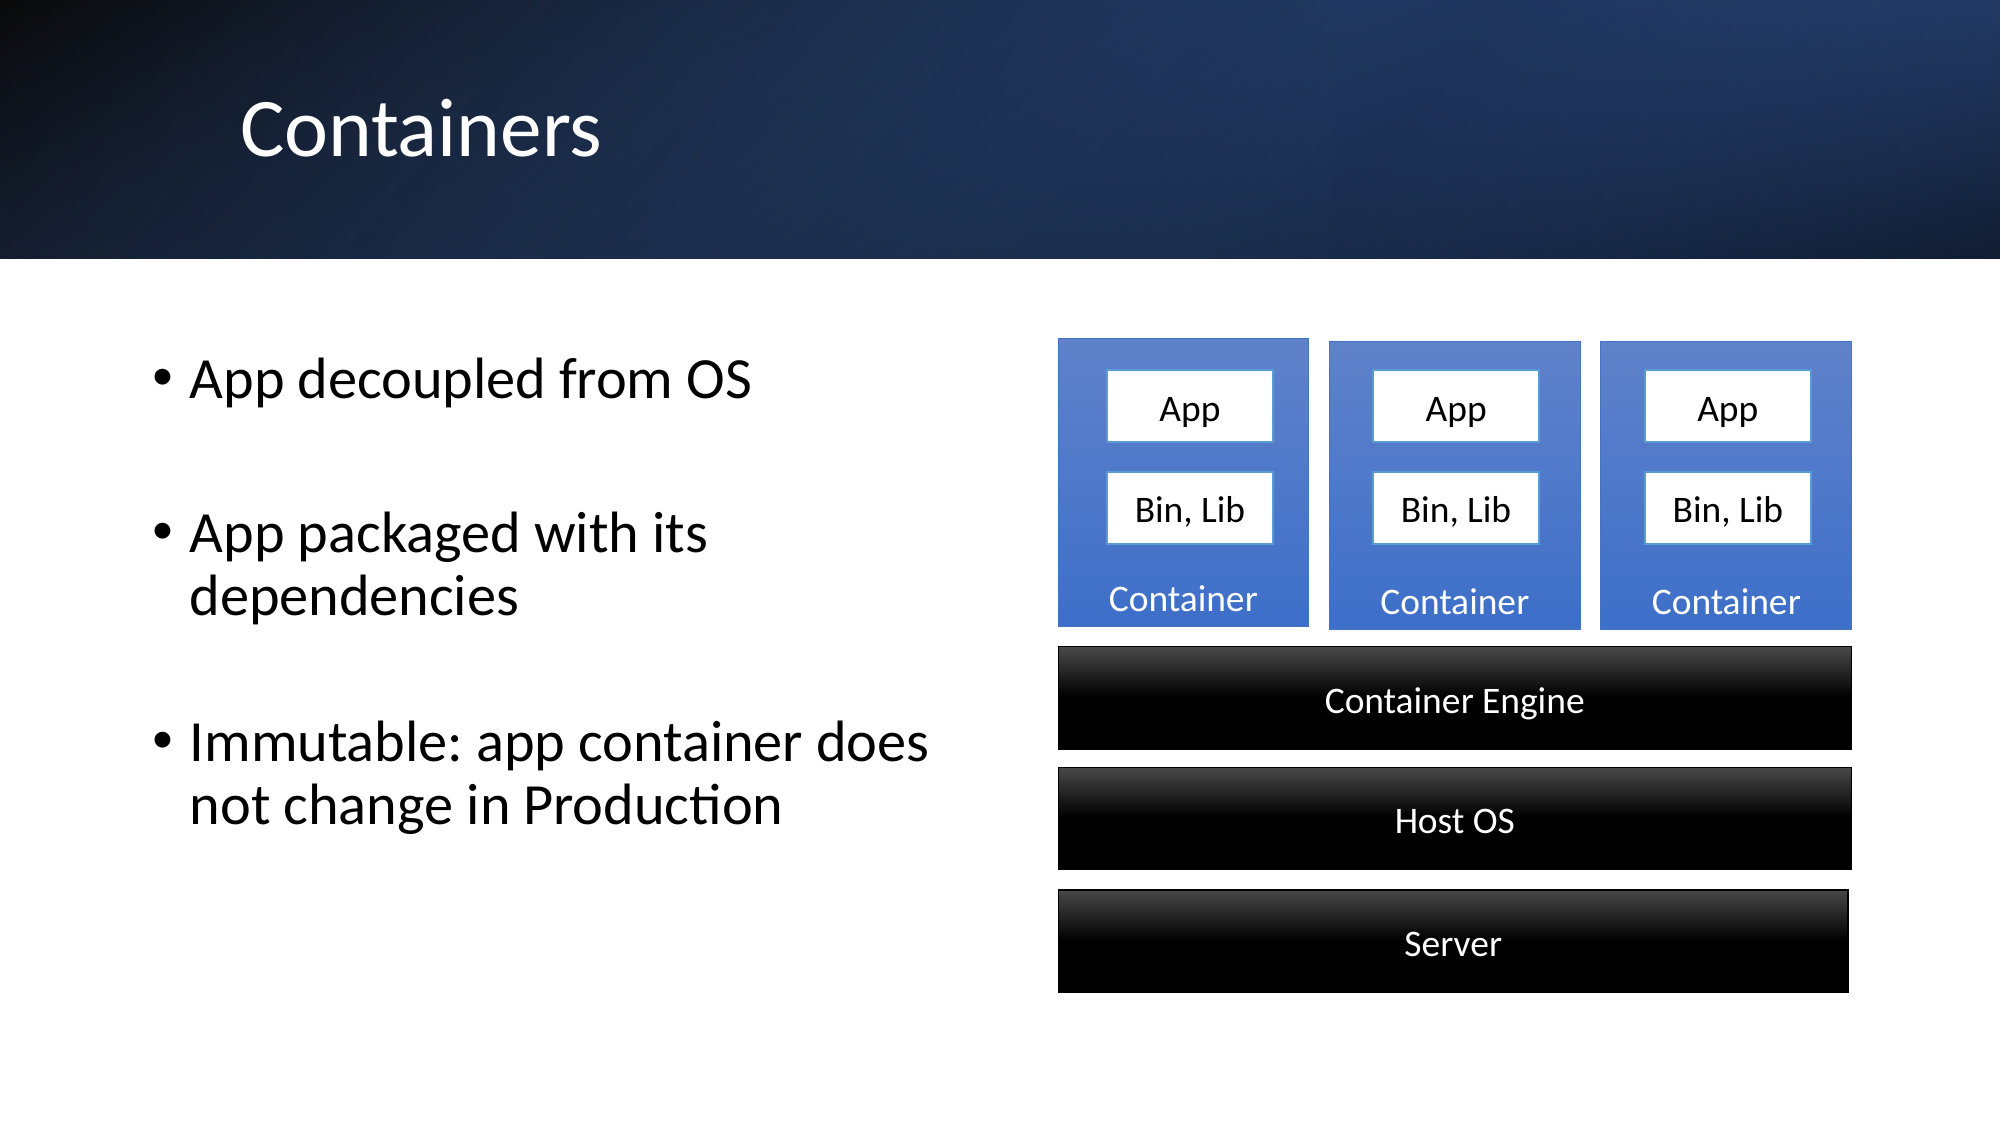

# Containers
Container
App decoupled from OS
App packaged with its dependencies
Immutable: app container does not change in Production
Container
Container
App
App
App
Bin, Lib
Bin, Lib
Bin, Lib
Container Engine
Host OS
Server